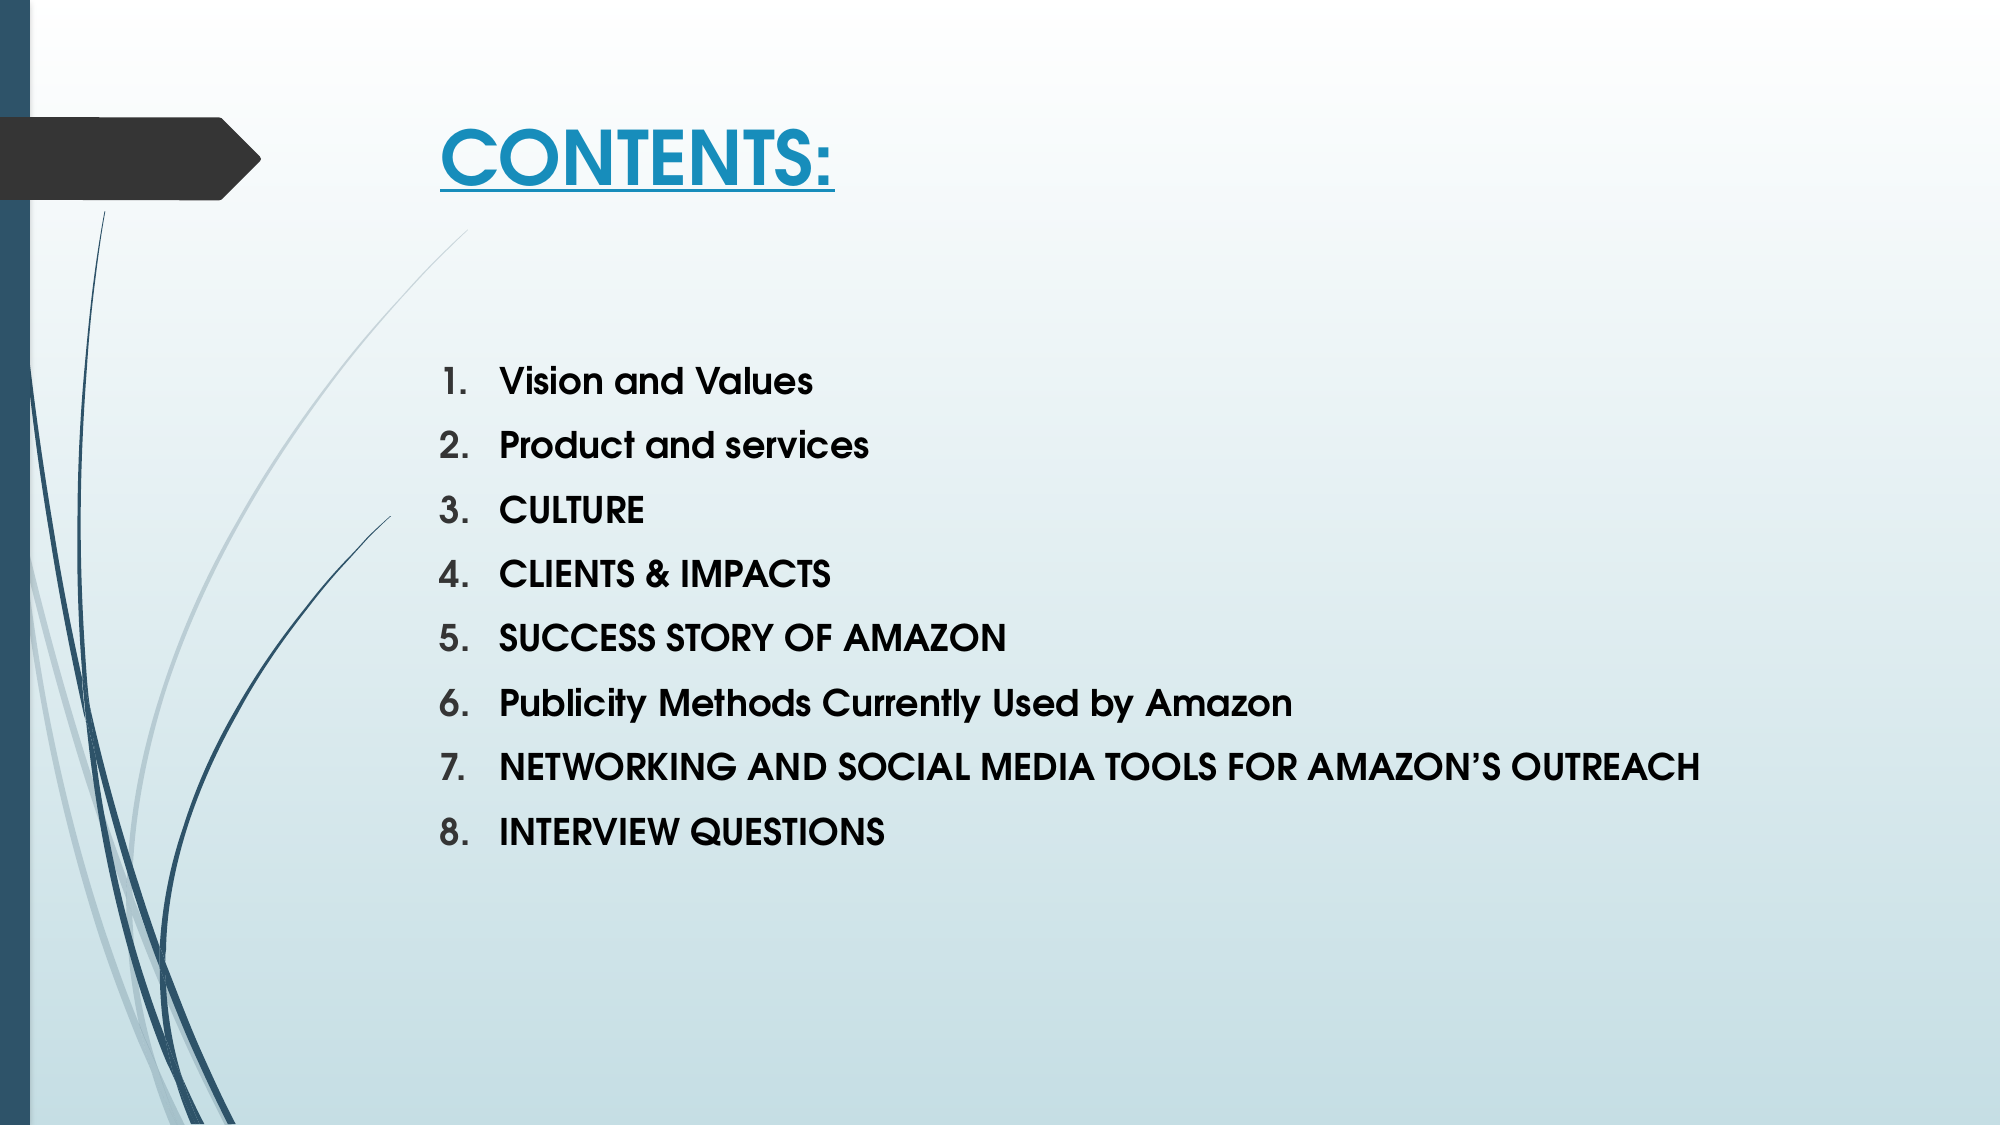

# CONTENTS:
Vision and Values
Product and services
CULTURE
CLIENTS & IMPACTS
SUCCESS STORY OF AMAZON
Publicity Methods Currently Used by Amazon
NETWORKING AND SOCIAL MEDIA TOOLS FOR AMAZON’S OUTREACH
INTERVIEW QUESTIONS